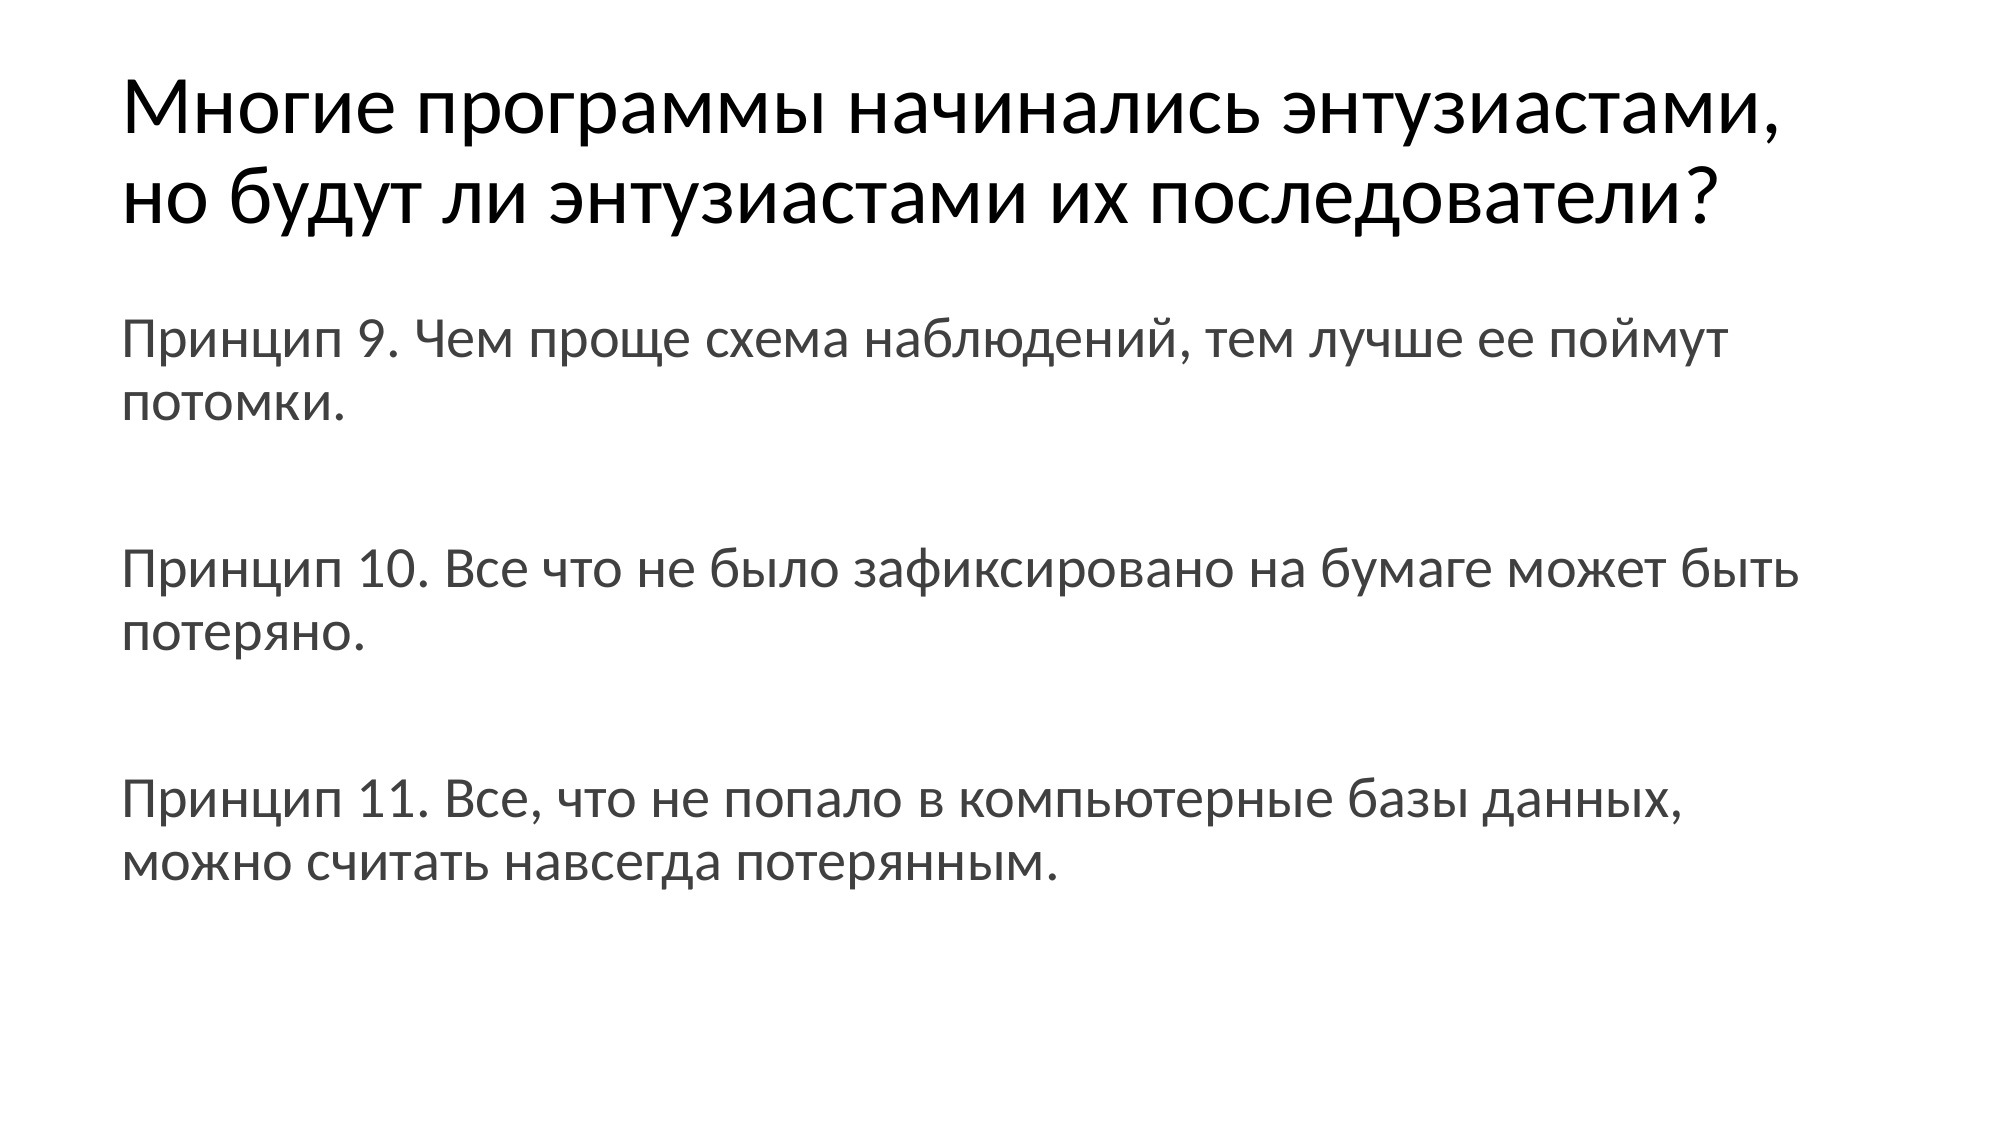

# Многие программы начинались энтузиастами, но будут ли энтузиастами их последователи?
Принцип 9. Чем проще схема наблюдений, тем лучше ее поймут потомки.

Принцип 10. Все что не было зафиксировано на бумаге может быть потеряно.

Принцип 11. Все, что не попало в компьютерные базы данных, можно считать навсегда потерянным.